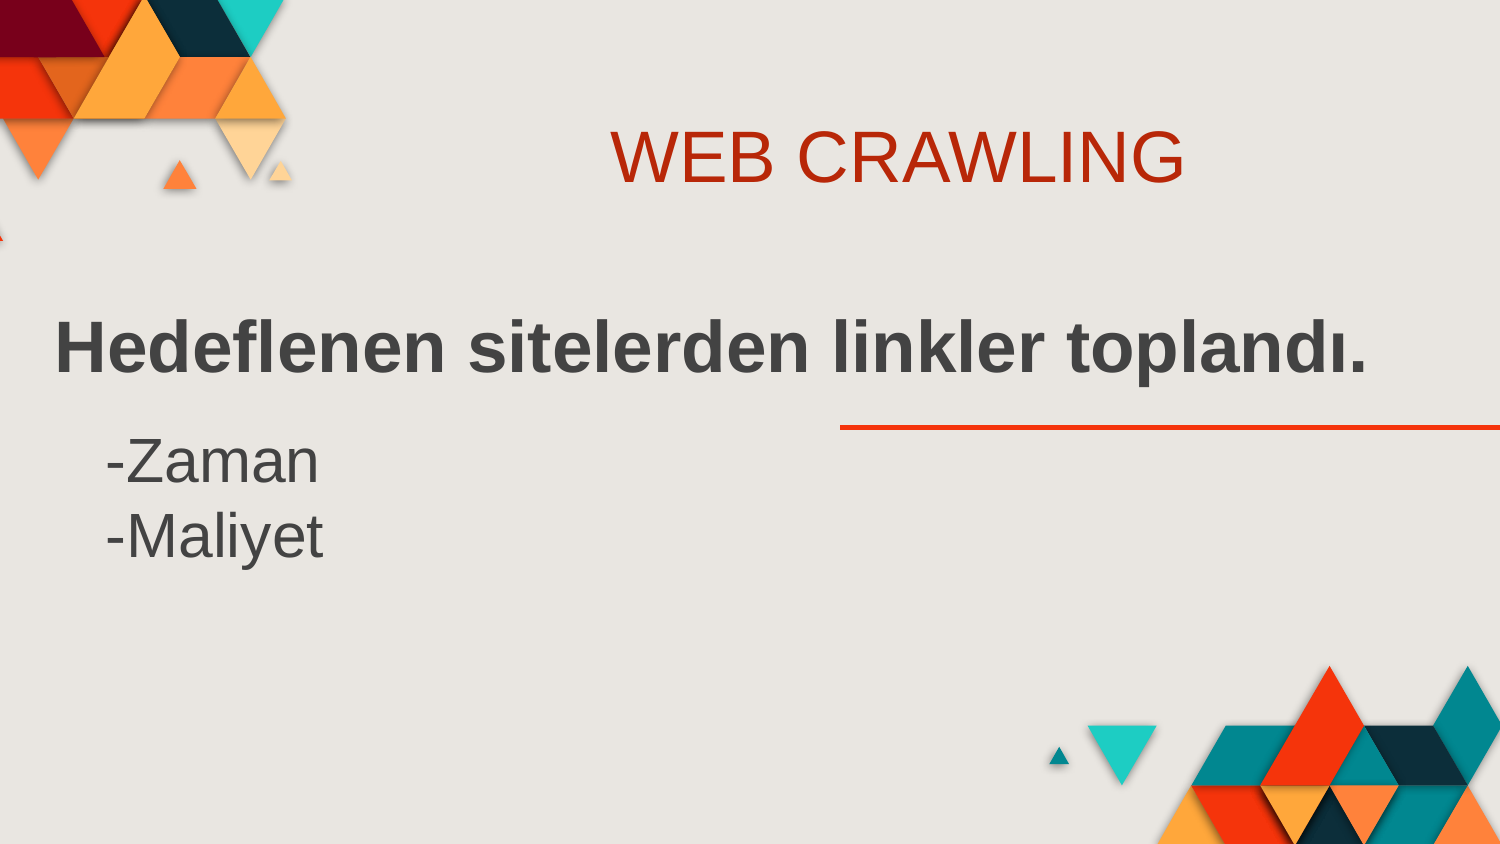

WEB CRAWLING
Hedeflenen sitelerden linkler toplandı.

-Zaman
-Maliyet